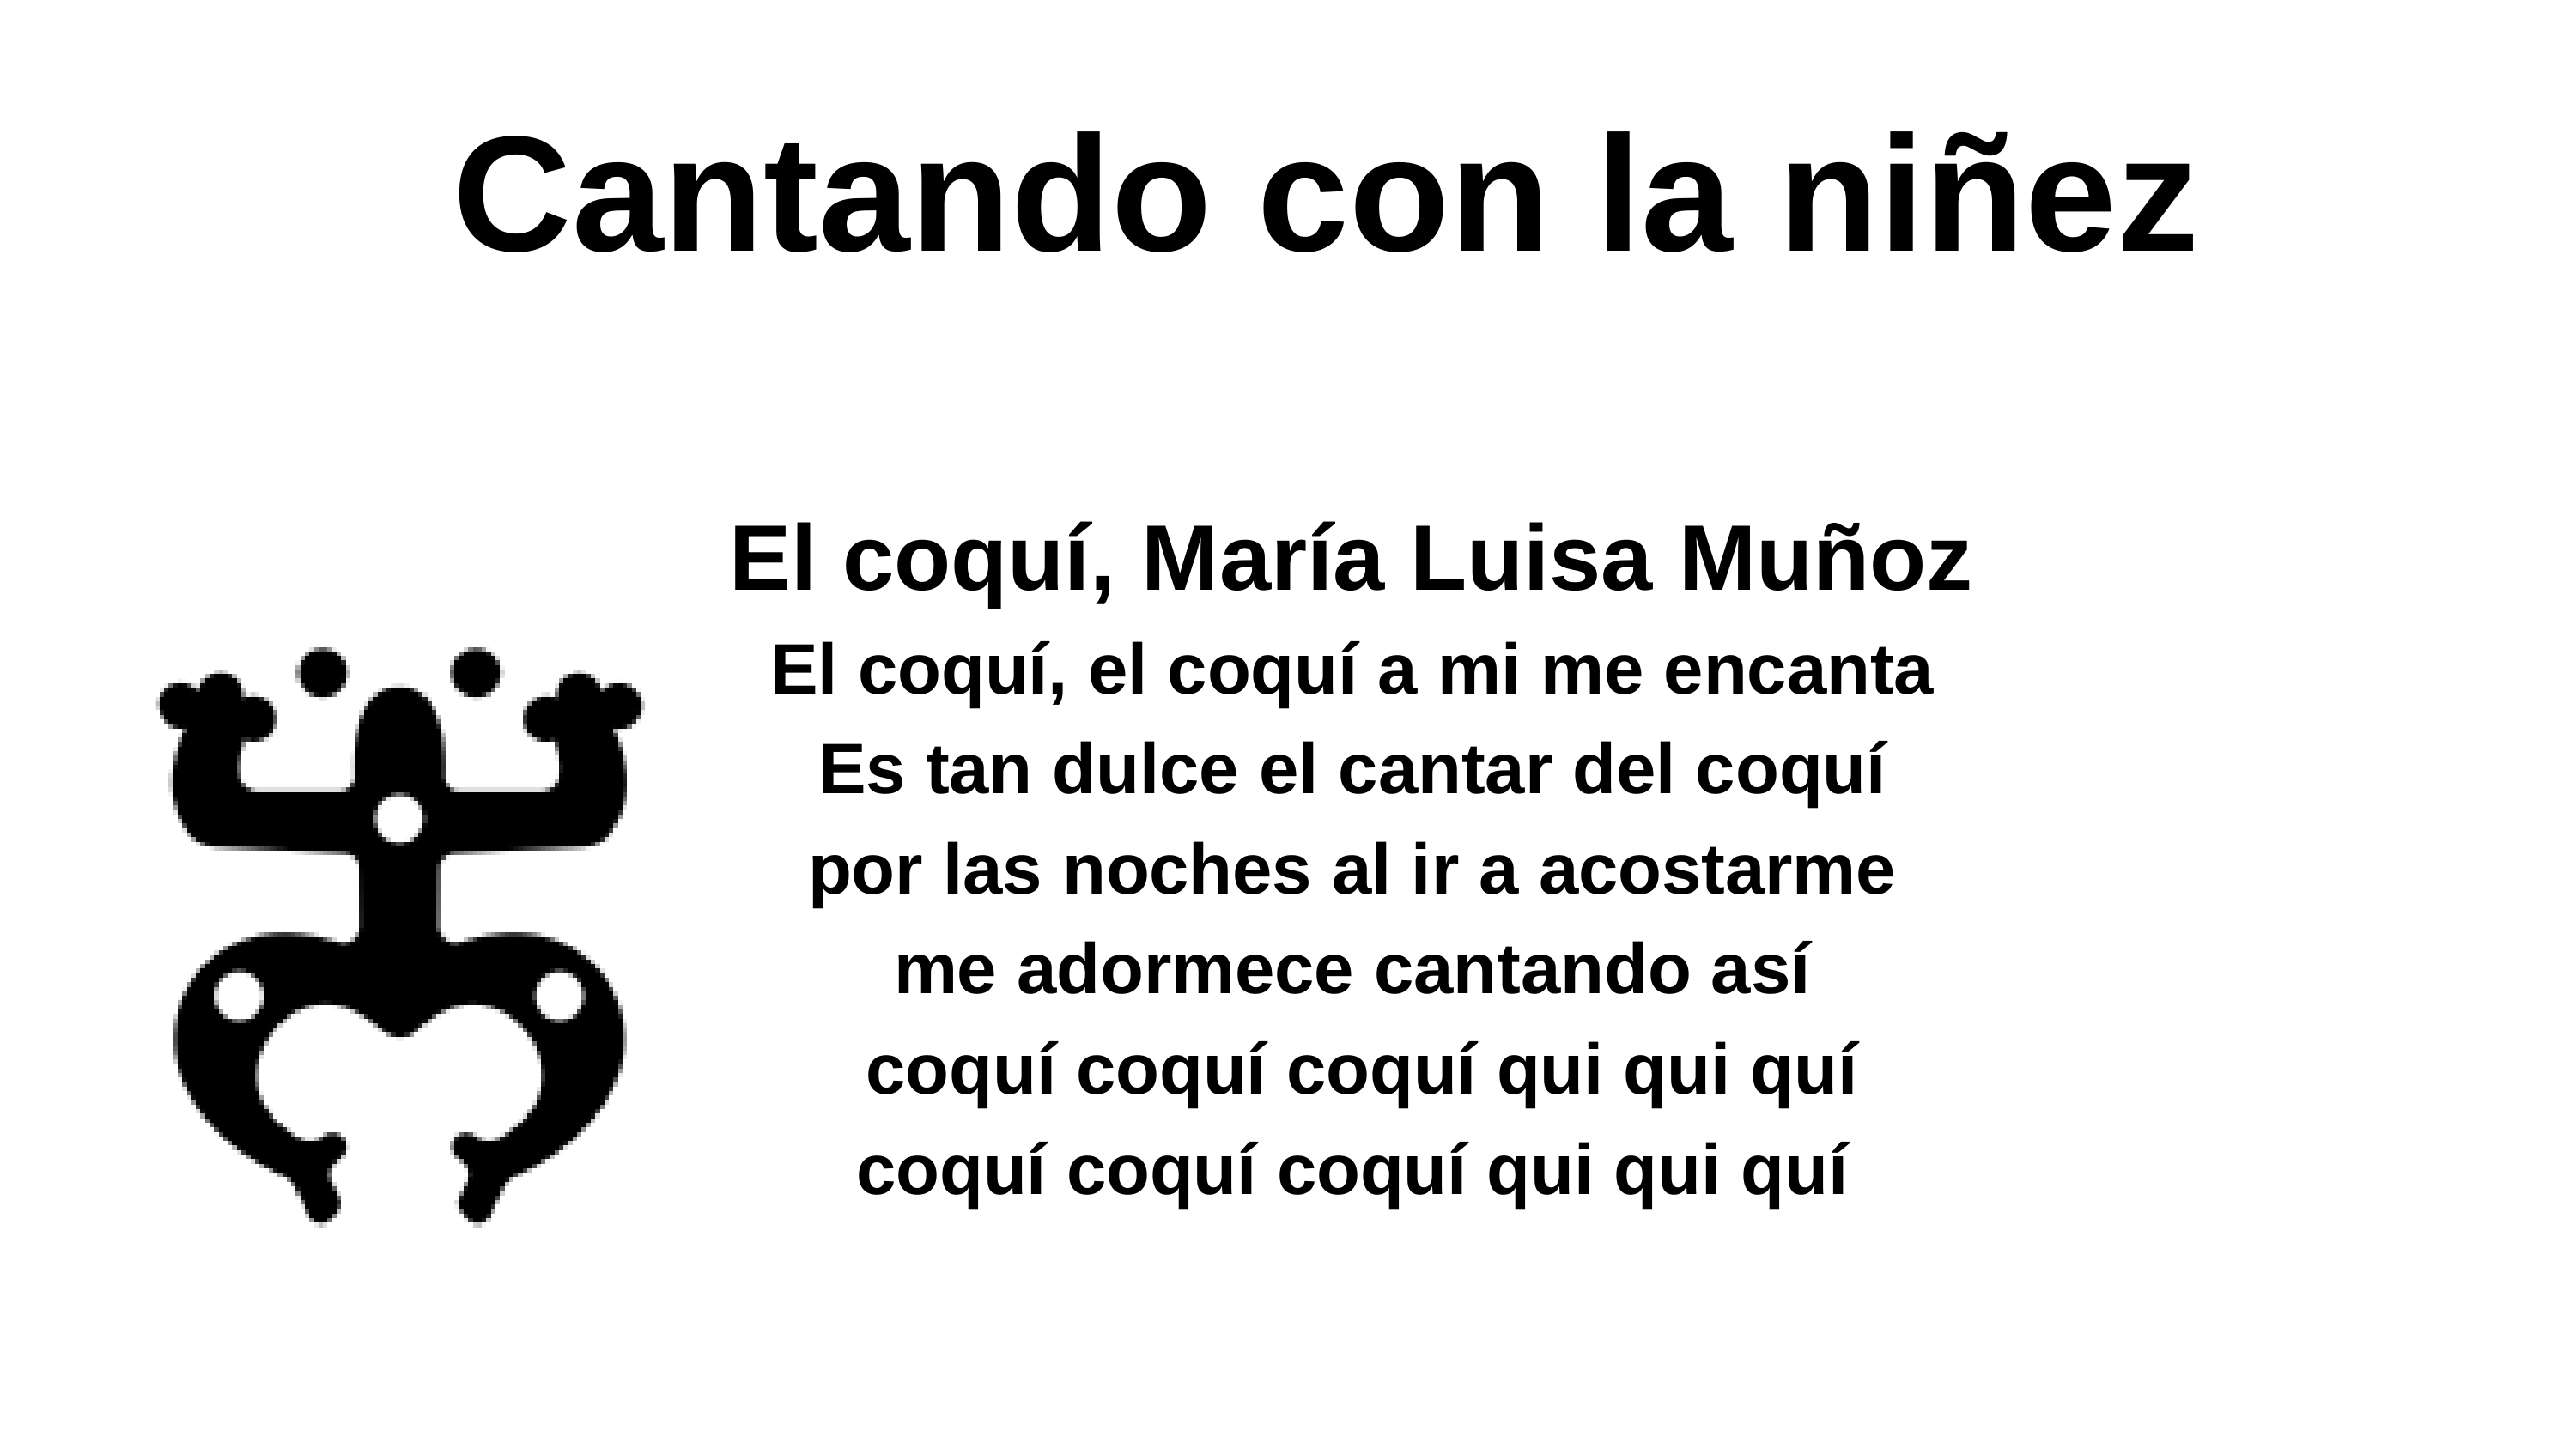

Cantando con la niñez
El coquí, María Luisa Muñoz
El coquí, el coquí a mi me encanta
Es tan dulce el cantar del coquí
por las noches al ir a acostarme
me adormece cantando así
coquí coquí coquí qui qui quí
coquí coquí coquí qui qui quí